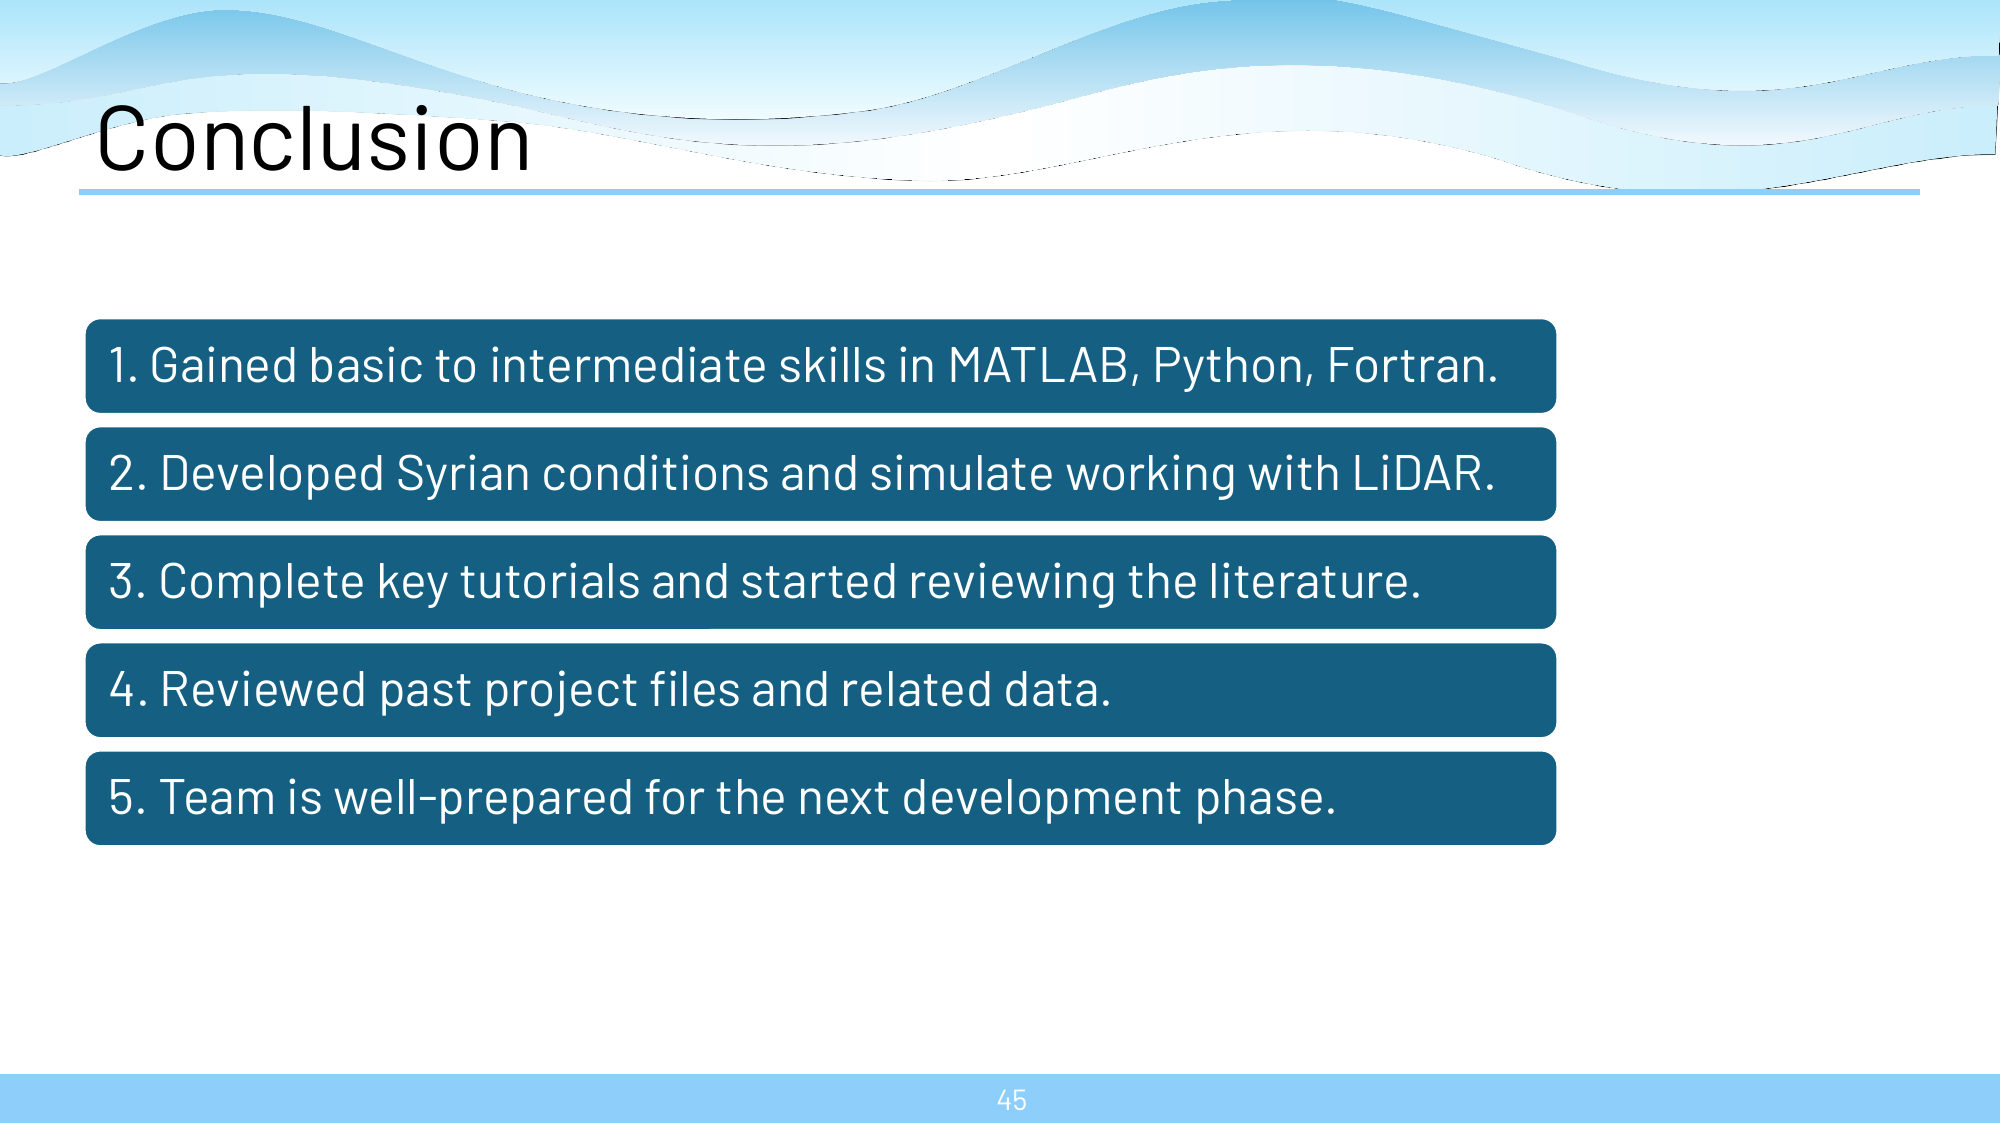

# Conclusion
1. Gained basic to intermediate skills in MATLAB, Python, Fortran.
2. Developed Syrian conditions and simulate working with LiDAR.
3. Complete key tutorials and started reviewing the literature.
4. Reviewed past project files and related data.
5. Team is well-prepared for the next development phase.
45